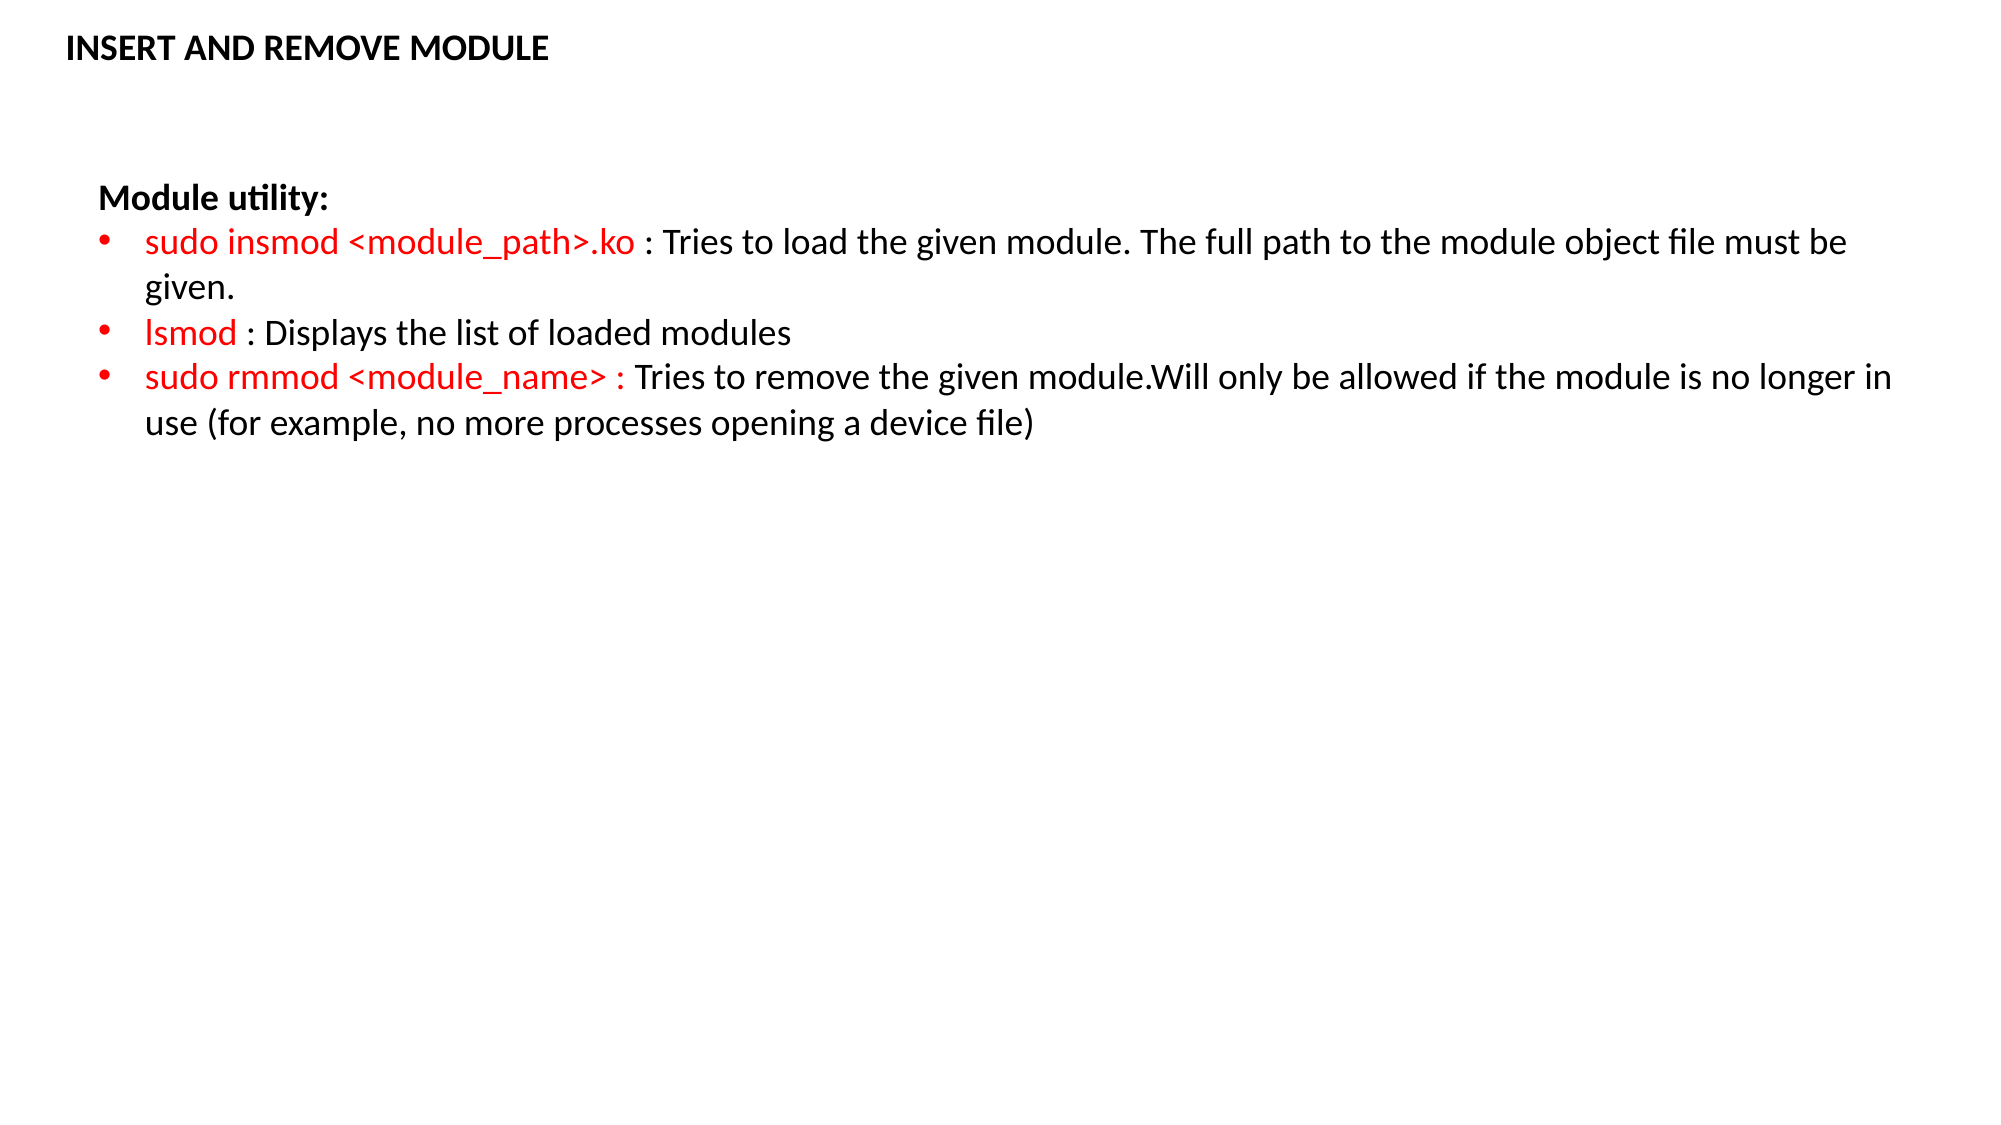

INSERT AND REMOVE MODULE
Module utility:
sudo insmod <module_path>.ko : Tries to load the given module. The full path to the module object file must be
given.
lsmod : Displays the list of loaded modules
sudo rmmod <module_name> : Tries to remove the given module.Will only be allowed if the module is no longer in use (for example, no more processes opening a device file)